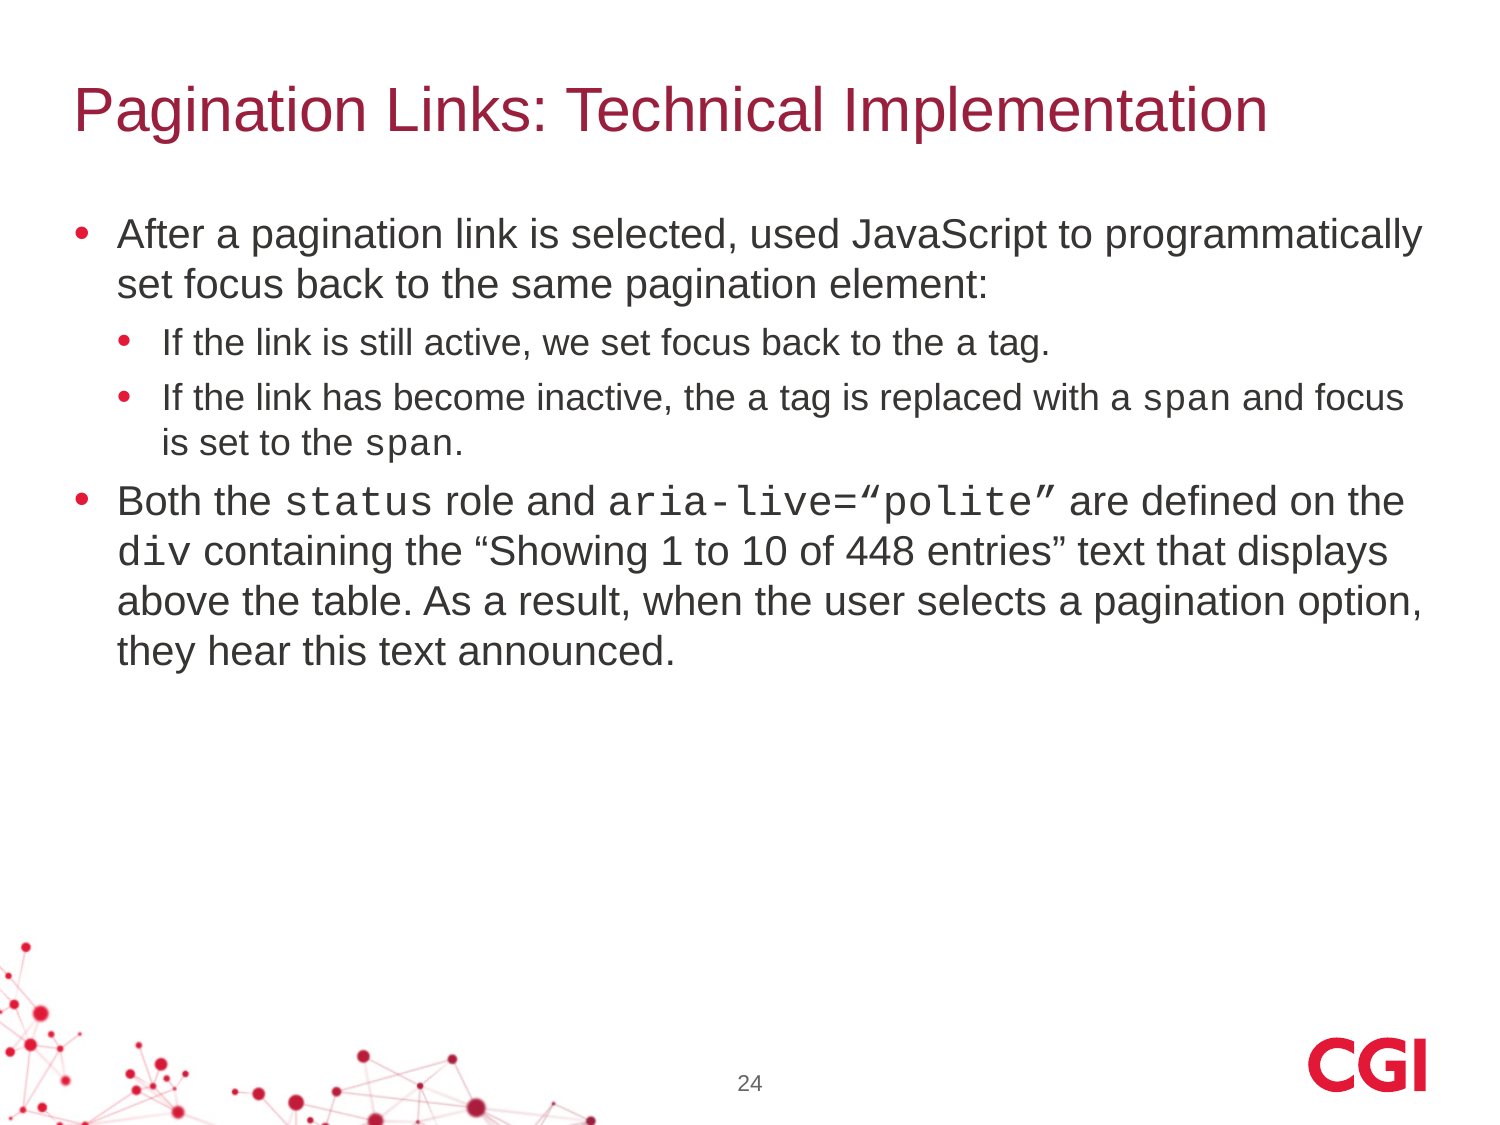

# Pagination Links: Technical Implementation
After a pagination link is selected, used JavaScript to programmatically set focus back to the same pagination element:
If the link is still active, we set focus back to the a tag.
If the link has become inactive, the a tag is replaced with a span and focus is set to the span.
Both the status role and aria-live=“polite” are defined on the div containing the “Showing 1 to 10 of 448 entries” text that displays above the table. As a result, when the user selects a pagination option, they hear this text announced.

24